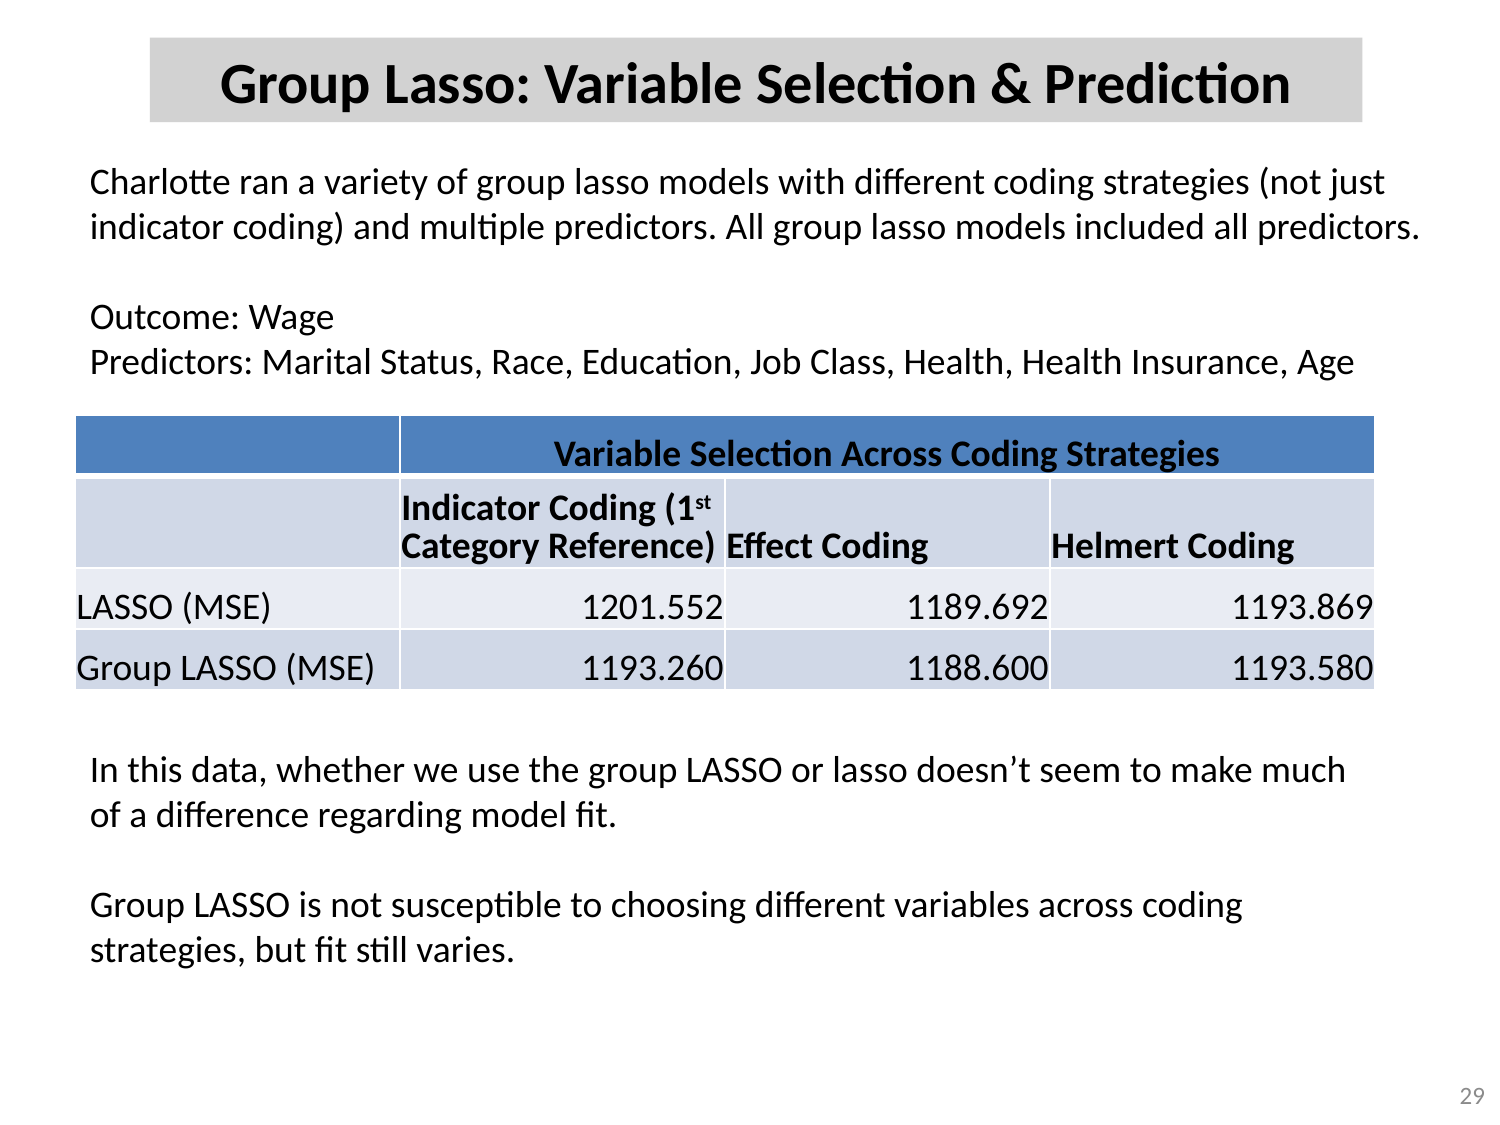

Group Lasso: Variable Selection & Prediction
Charlotte ran a variety of group lasso models with different coding strategies (not just indicator coding) and multiple predictors. All group lasso models included all predictors.

Outcome: Wage
Predictors: Marital Status, Race, Education, Job Class, Health, Health Insurance, Age
|  | Variable Selection Across Coding Strategies |  |  |
| --- | --- | --- | --- |
|  | Indicator Coding (1st Category Reference) | Effect Coding | Helmert Coding |
| LASSO (MSE) | 1201.552 | 1189.692 | 1193.869 |
| Group LASSO (MSE) | 1193.260 | 1188.600 | 1193.580 |
In this data, whether we use the group LASSO or lasso doesn’t seem to make much of a difference regarding model fit.

Group LASSO is not susceptible to choosing different variables across coding strategies, but fit still varies.
29